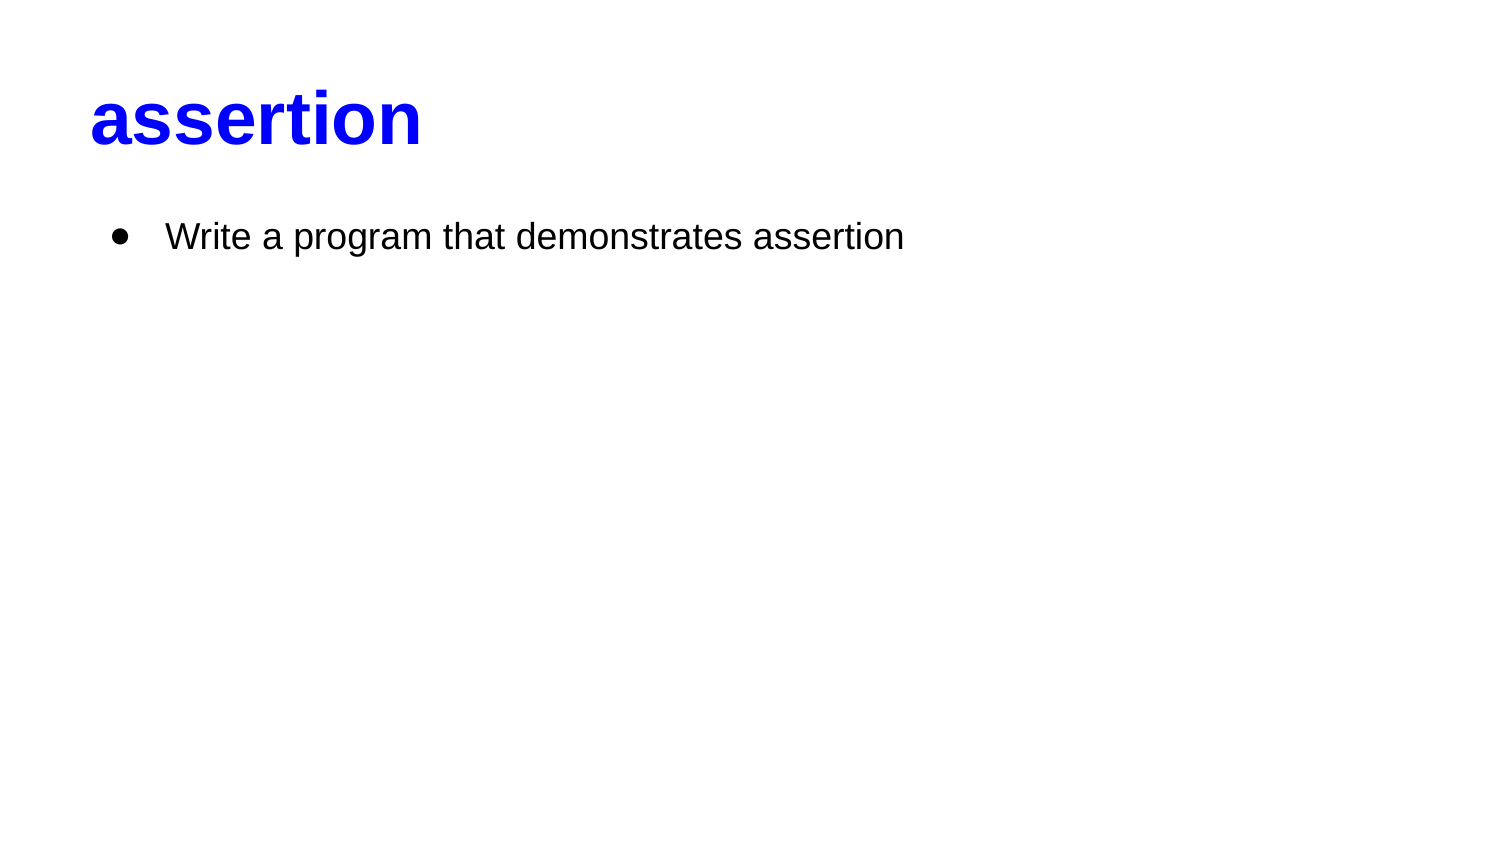

# assertion
Write a program that demonstrates assertion